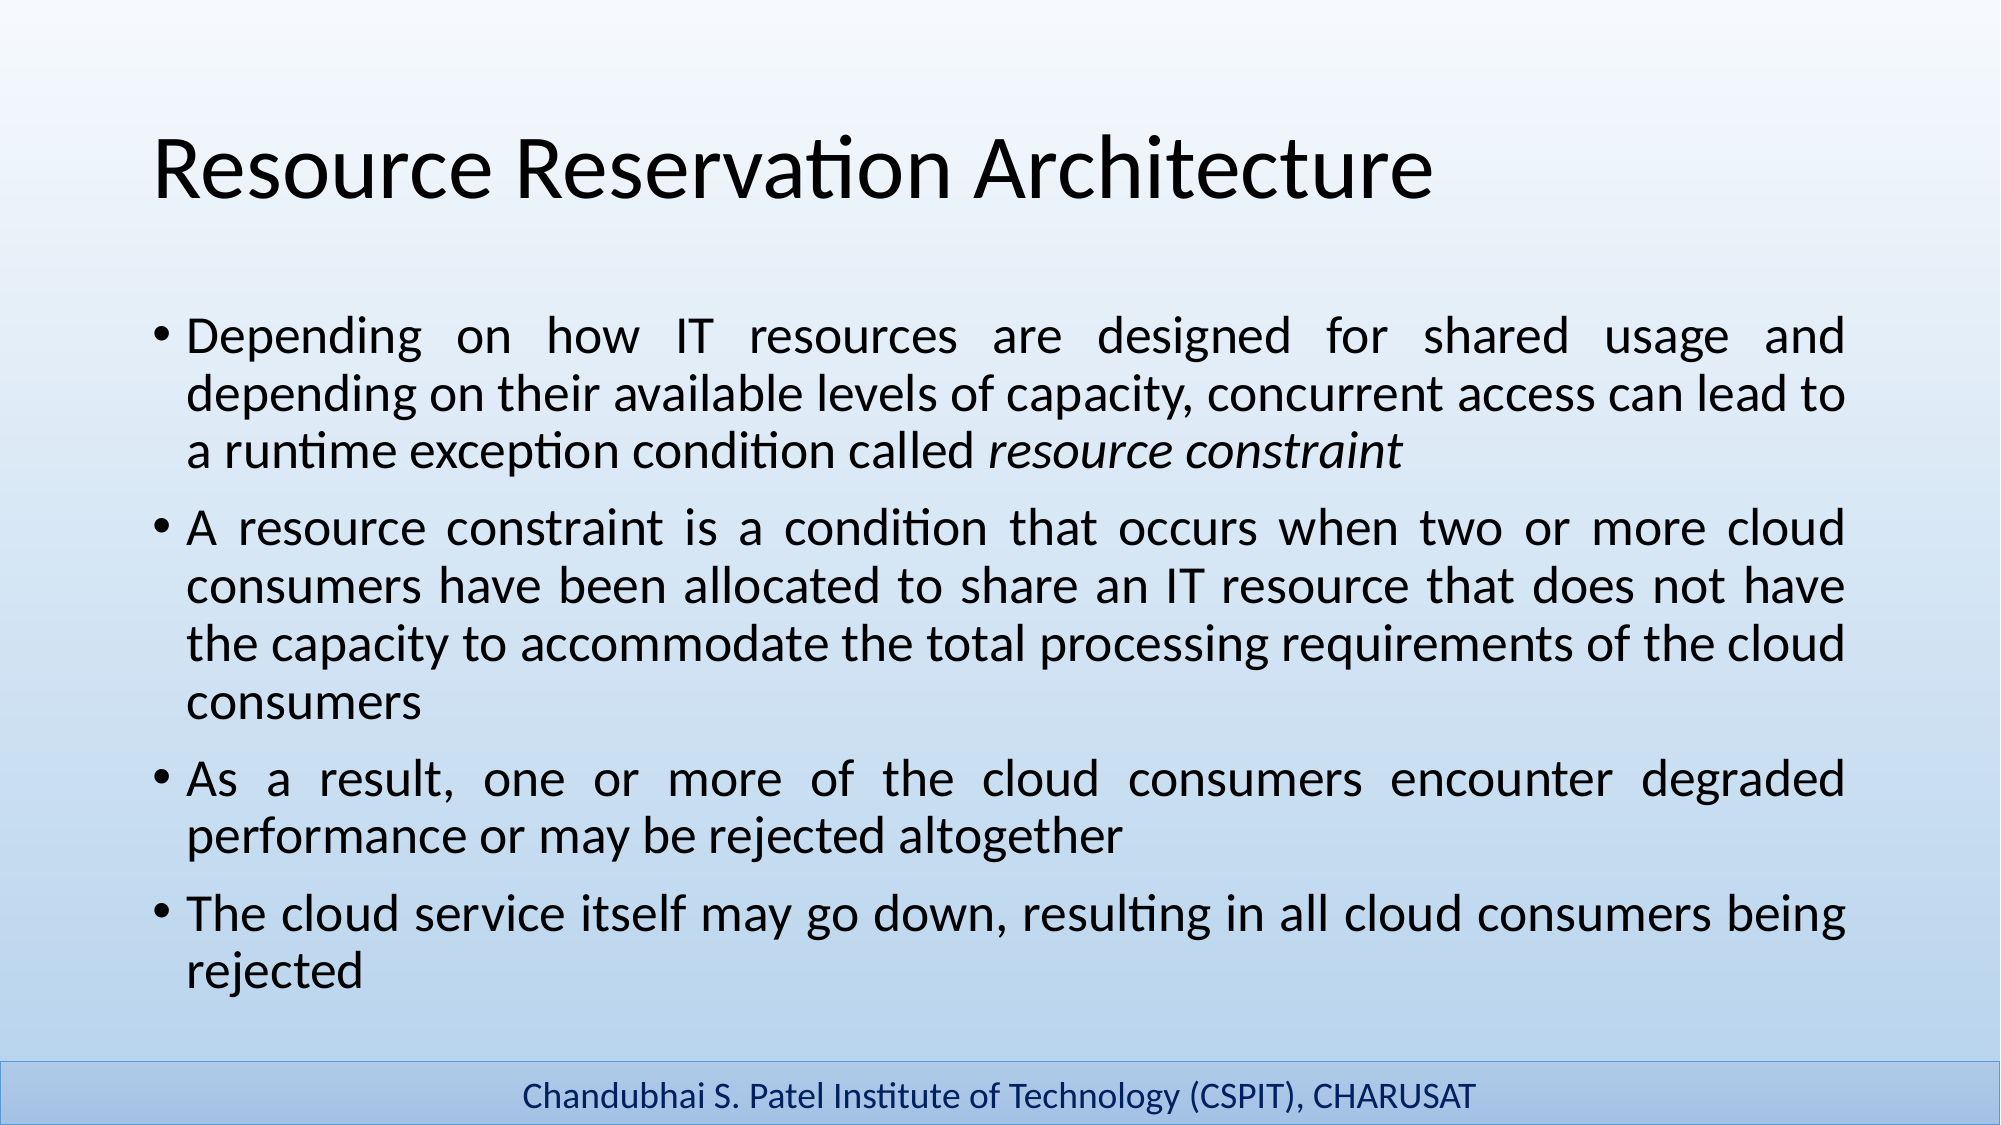

# Resource Reservation Architecture
Depending on how IT resources are designed for shared usage and depending on their available levels of capacity, concurrent access can lead to a runtime exception condition called resource constraint
A resource constraint is a condition that occurs when two or more cloud consumers have been allocated to share an IT resource that does not have the capacity to accommodate the total processing requirements of the cloud consumers
As a result, one or more of the cloud consumers encounter degraded performance or may be rejected altogether
The cloud service itself may go down, resulting in all cloud consumers being rejected